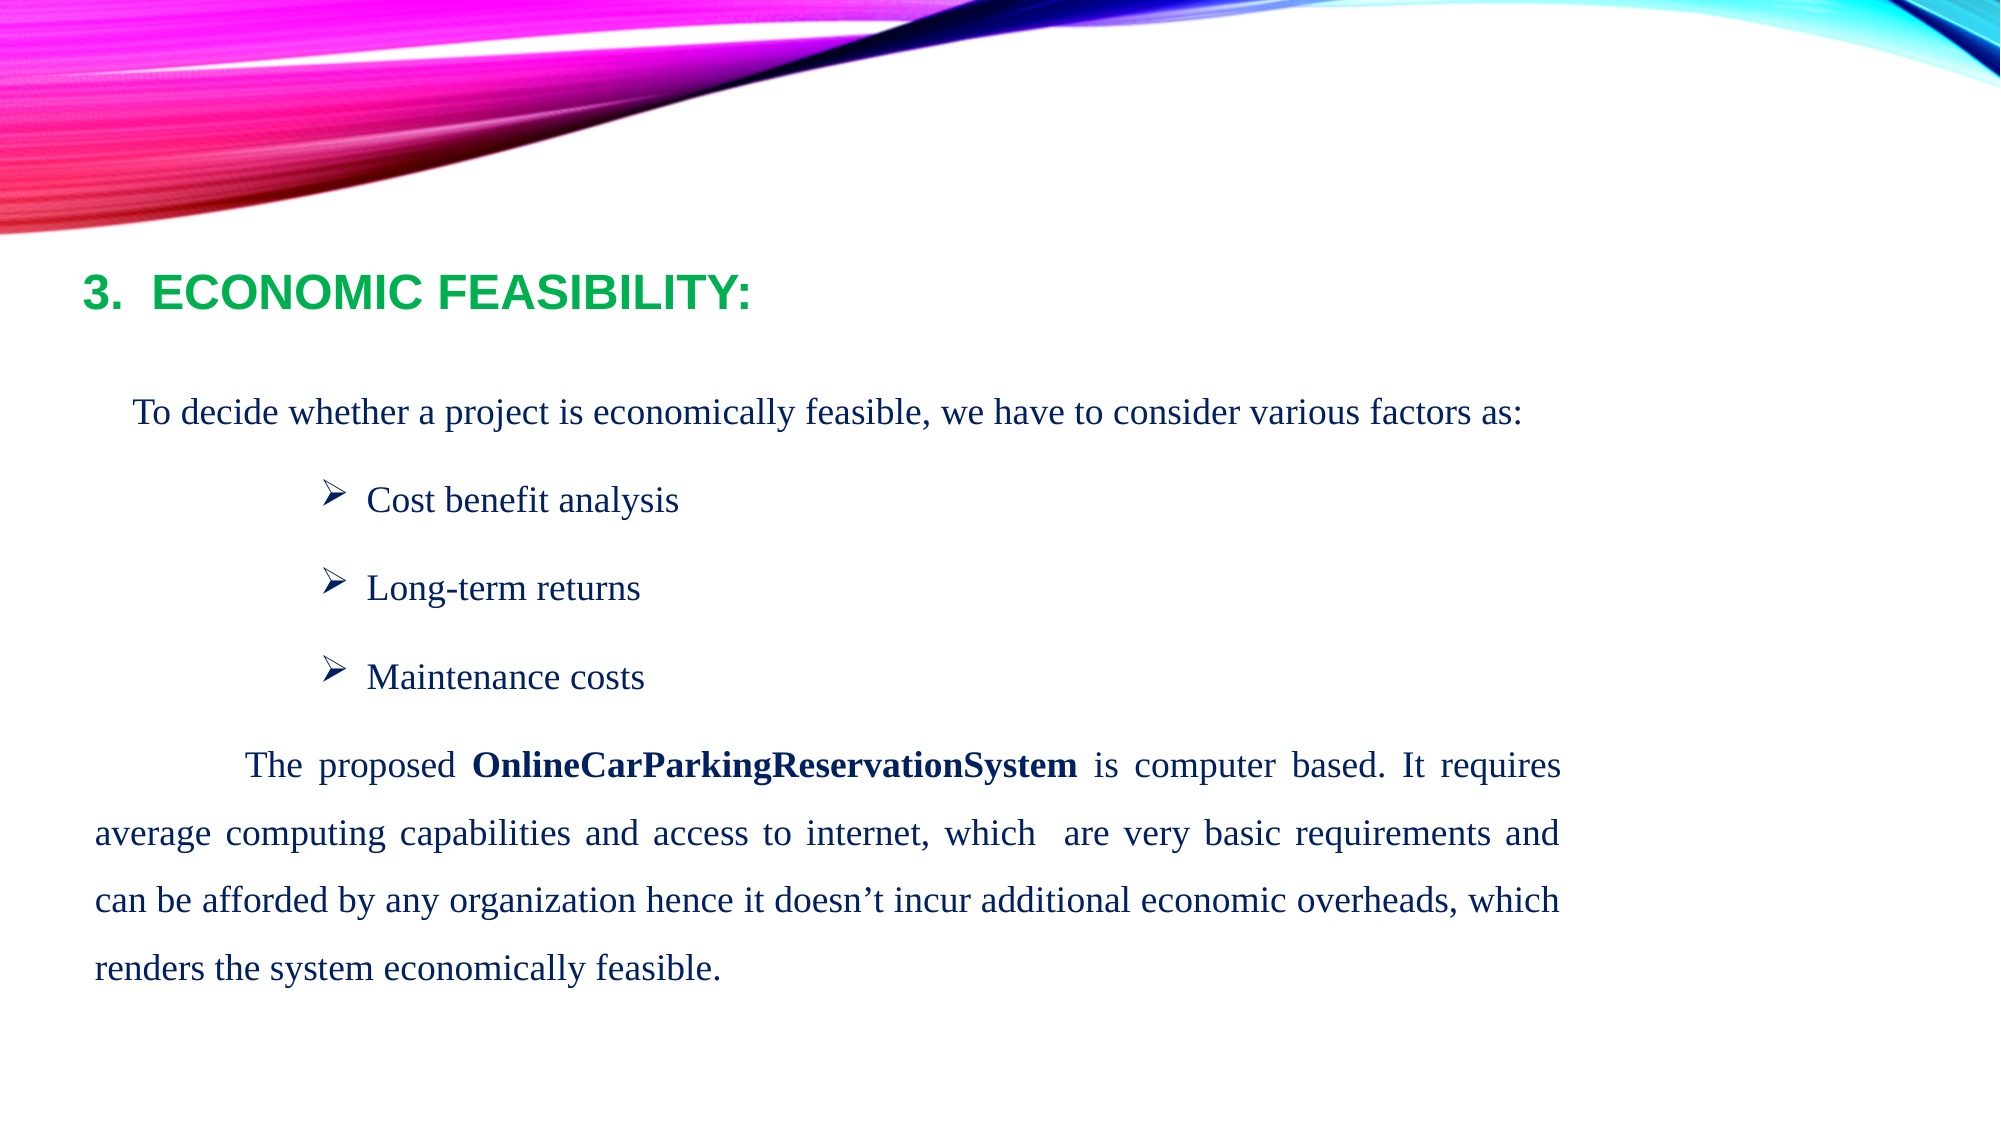

# 3.  ECONOMIC FEASIBILITY:
To decide whether a project is economically feasible, we have to consider various factors as:
Cost benefit analysis
Long-term returns
Maintenance costs
	The proposed OnlineCarParkingReservationSystem is computer based. It requires average computing capabilities and access to internet, which  are very basic requirements and can be afforded by any organization hence it doesn’t incur additional economic overheads, which renders the system economically feasible.